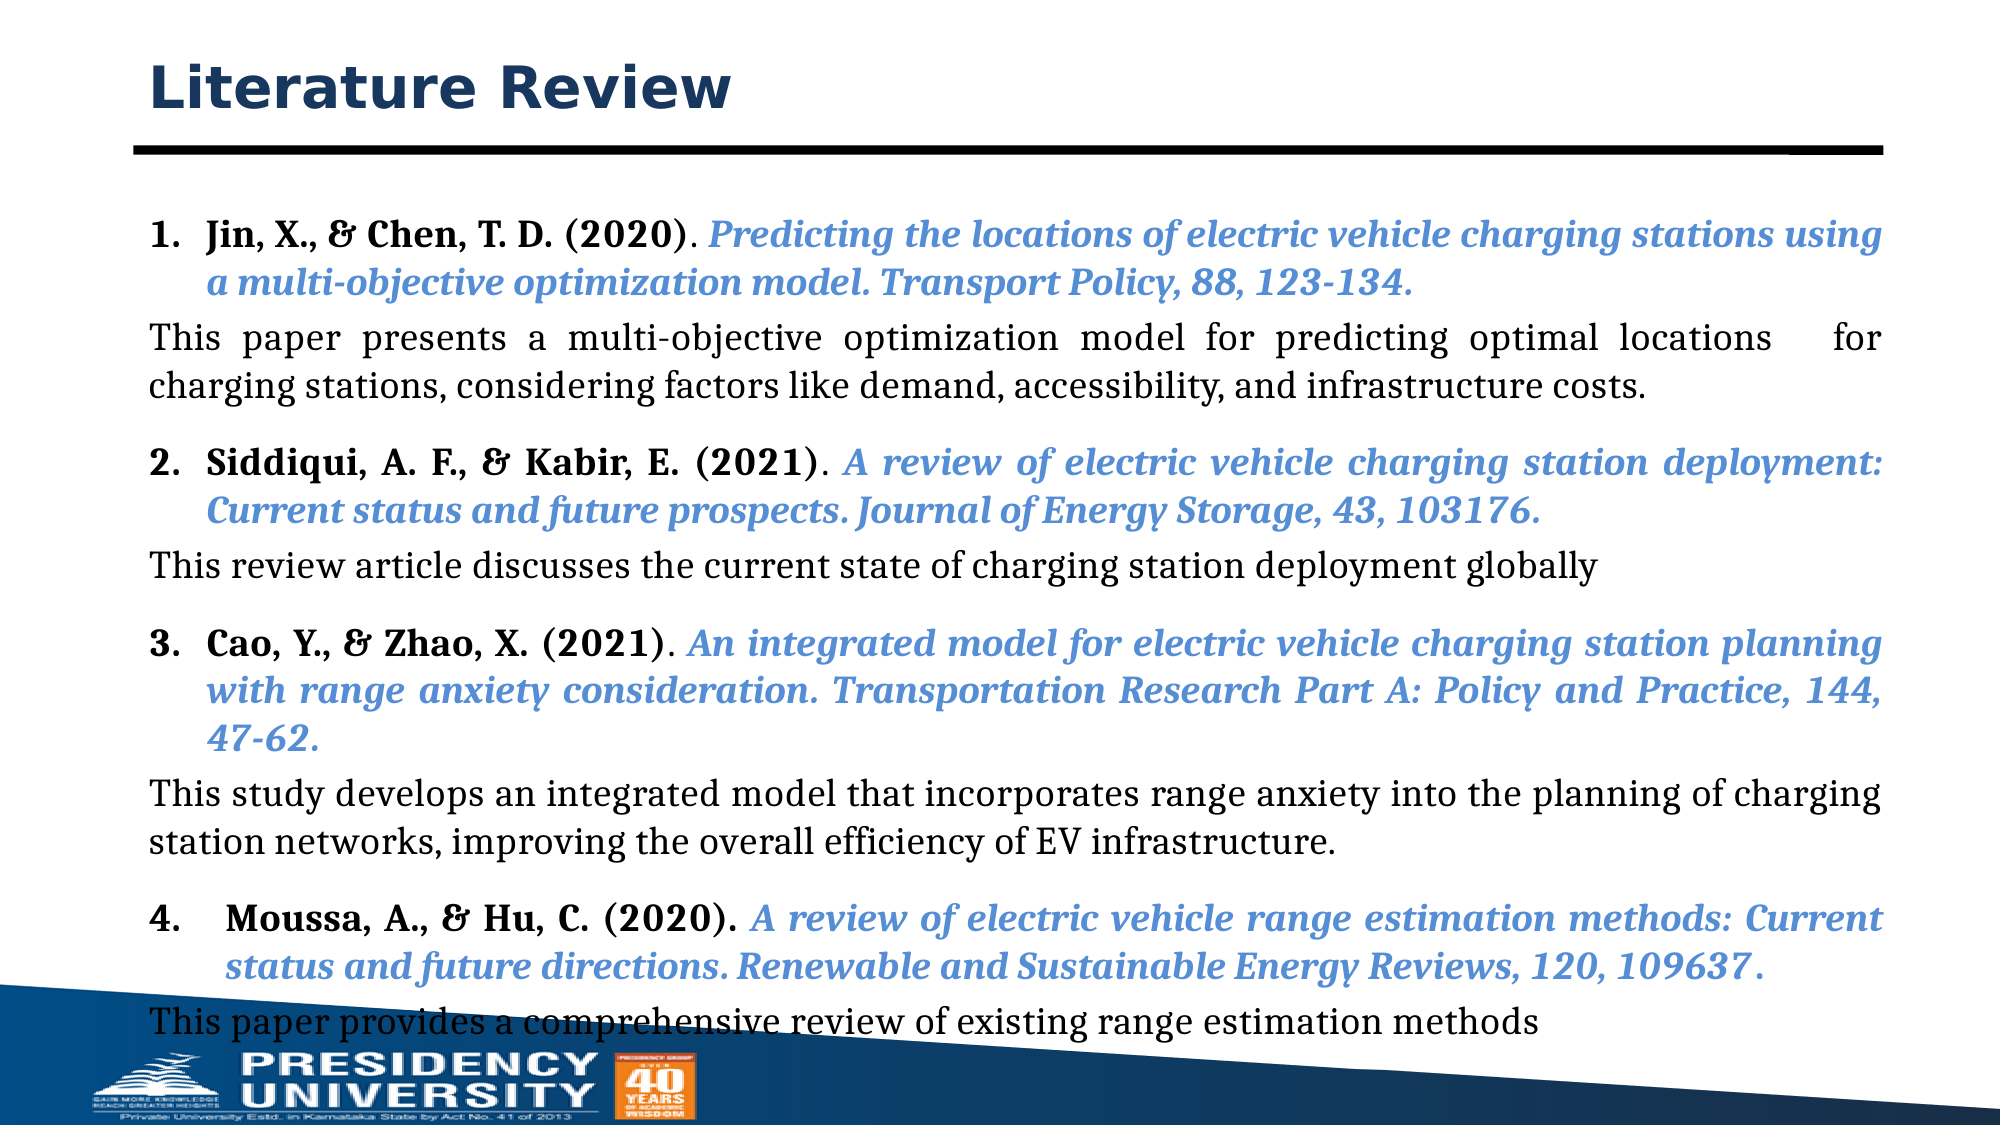

# Literature Review

Jin, X., & Chen, T. D. (2020). Predicting the locations of electric vehicle charging stations using a multi-objective optimization model. Transport Policy, 88, 123-134.
This paper presents a multi-objective optimization model for predicting optimal locations   for charging stations, considering factors like demand, accessibility, and infrastructure costs.

Siddiqui, A. F., & Kabir, E. (2021). A review of electric vehicle charging station deployment: Current status and future prospects. Journal of Energy Storage, 43, 103176.
This review article discusses the current state of charging station deployment globally

Cao, Y., & Zhao, X. (2021). An integrated model for electric vehicle charging station planning with range anxiety consideration. Transportation Research Part A: Policy and Practice, 144, 47-62.
This study develops an integrated model that incorporates range anxiety into the planning of charging station networks, improving the overall efficiency of EV infrastructure.

Moussa, A., & Hu, C. (2020). A review of electric vehicle range estimation methods: Current status and future directions. Renewable and Sustainable Energy Reviews, 120, 109637.
This paper provides a comprehensive review of existing range estimation methods